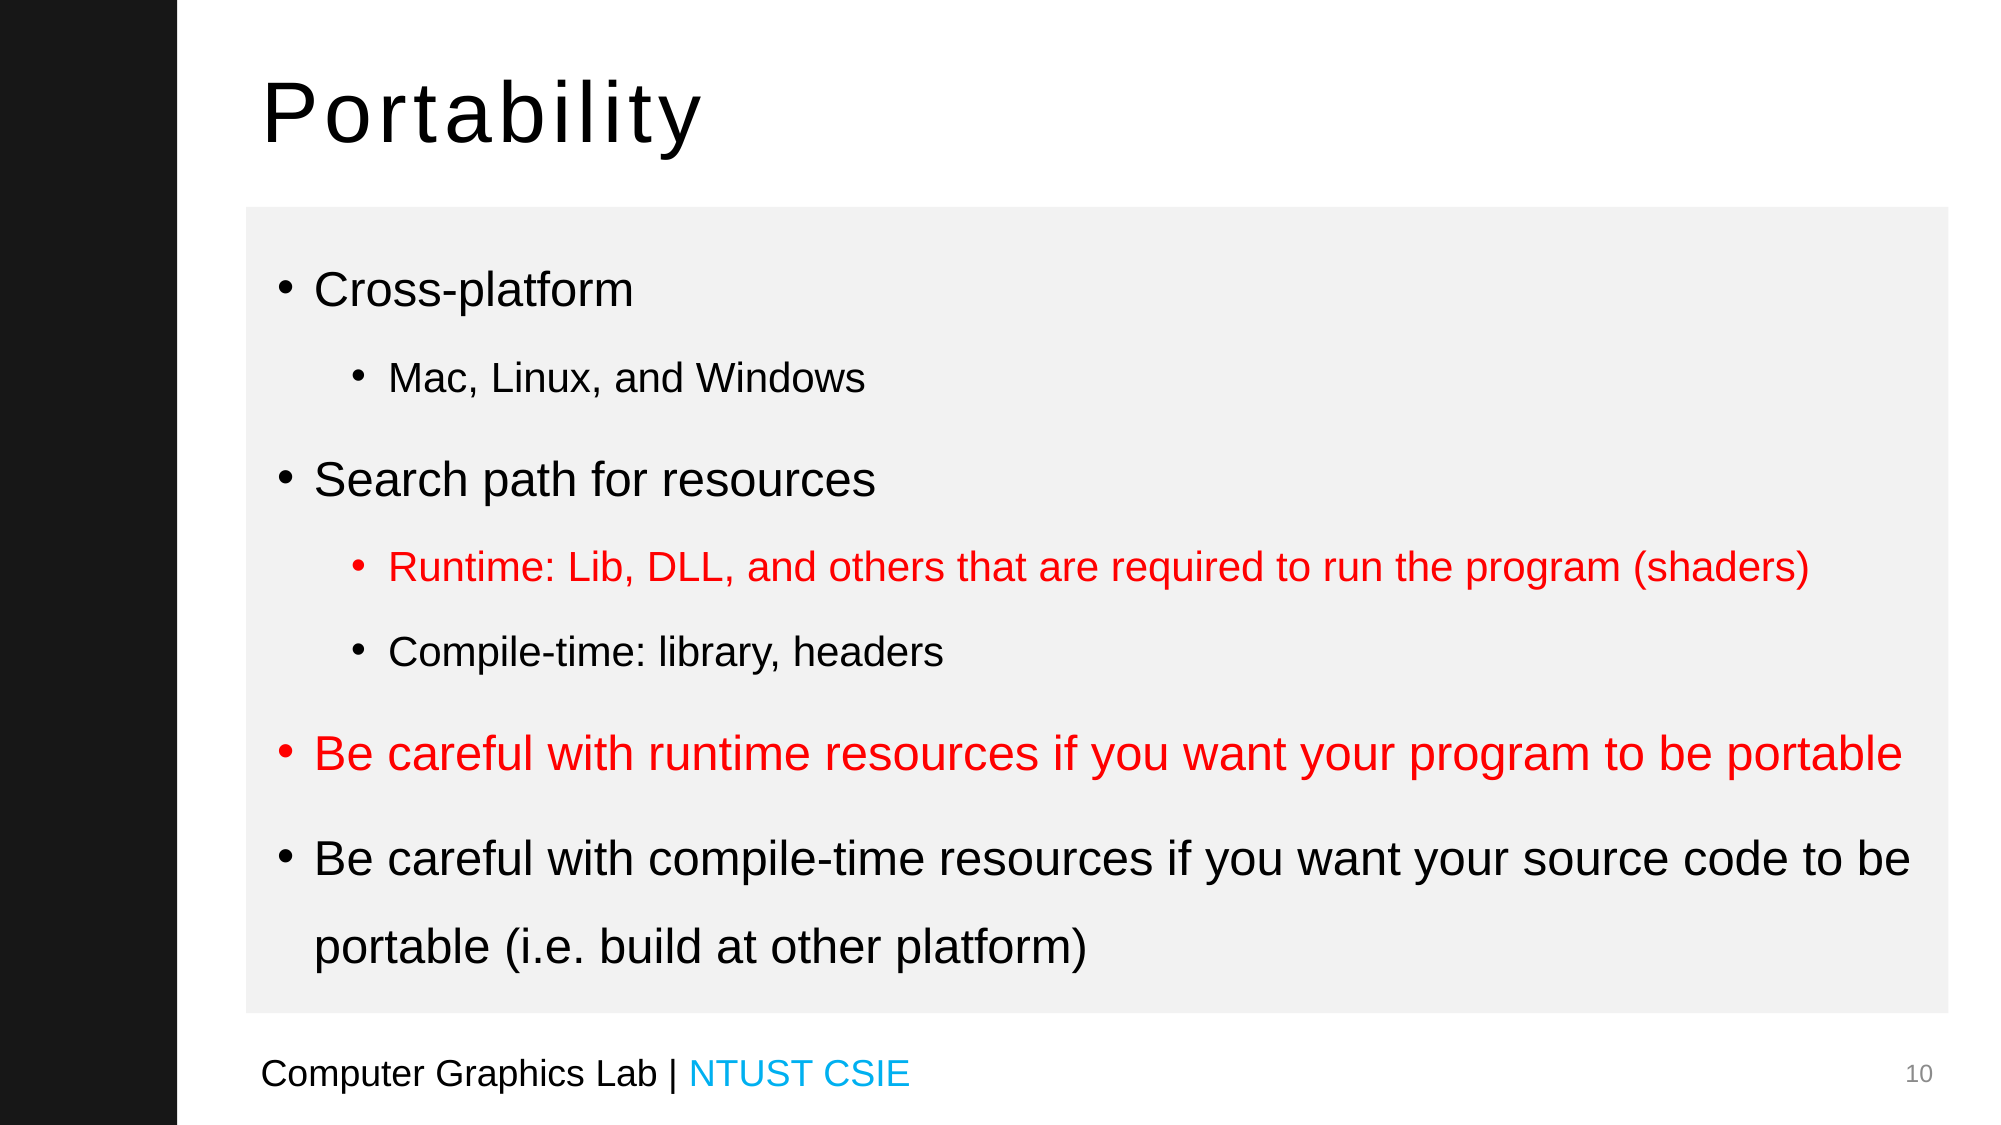

# Portability
Cross-platform
Mac, Linux, and Windows
Search path for resources
Runtime: Lib, DLL, and others that are required to run the program (shaders)
Compile-time: library, headers
Be careful with runtime resources if you want your program to be portable
Be careful with compile-time resources if you want your source code to be portable (i.e. build at other platform)